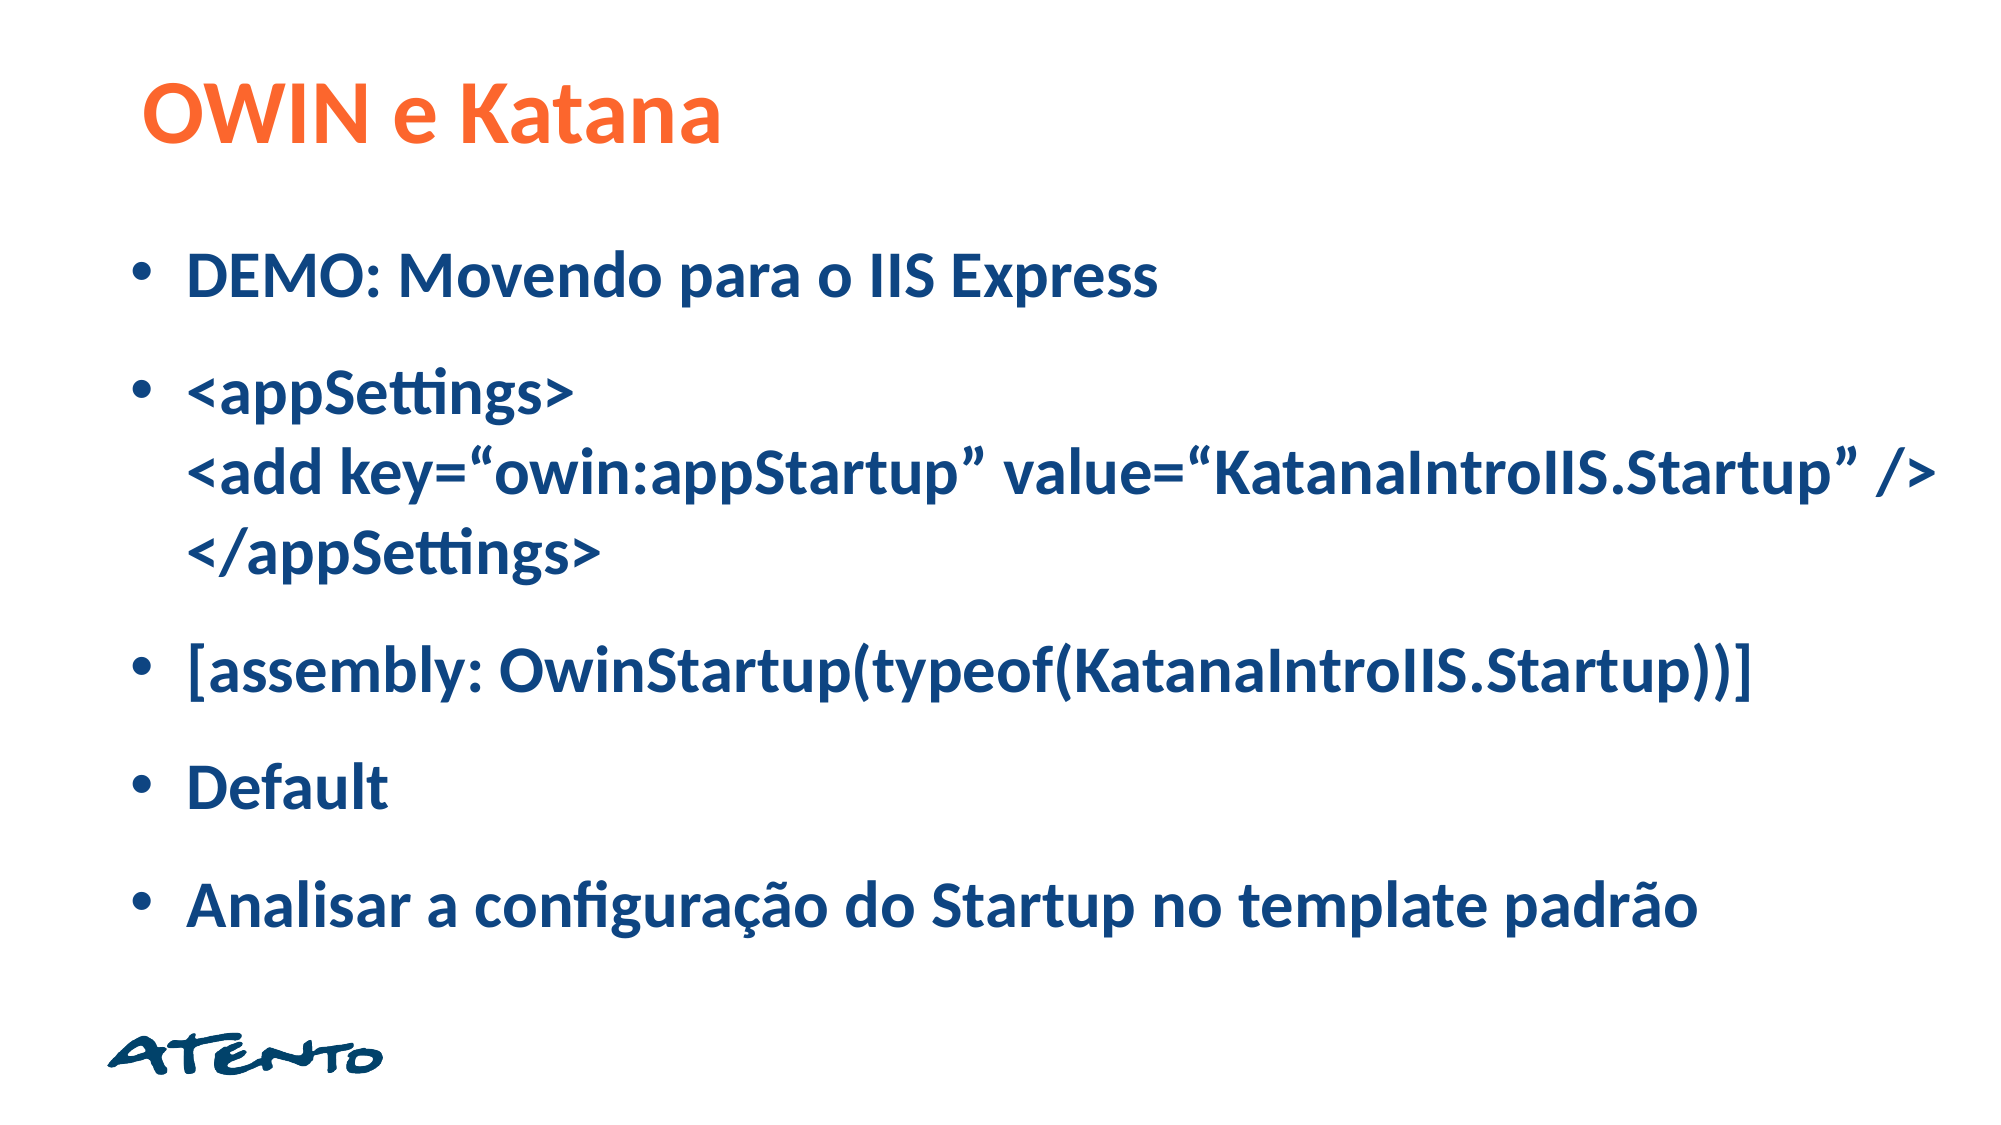

OWIN e Katana
DEMO: Movendo para o IIS Express
<appSettings>
<add key=“owin:appStartup” value=“KatanaIntroIIS.Startup” />
</appSettings>
[assembly: OwinStartup(typeof(KatanaIntroIIS.Startup))]
Default
Analisar a configuração do Startup no template padrão